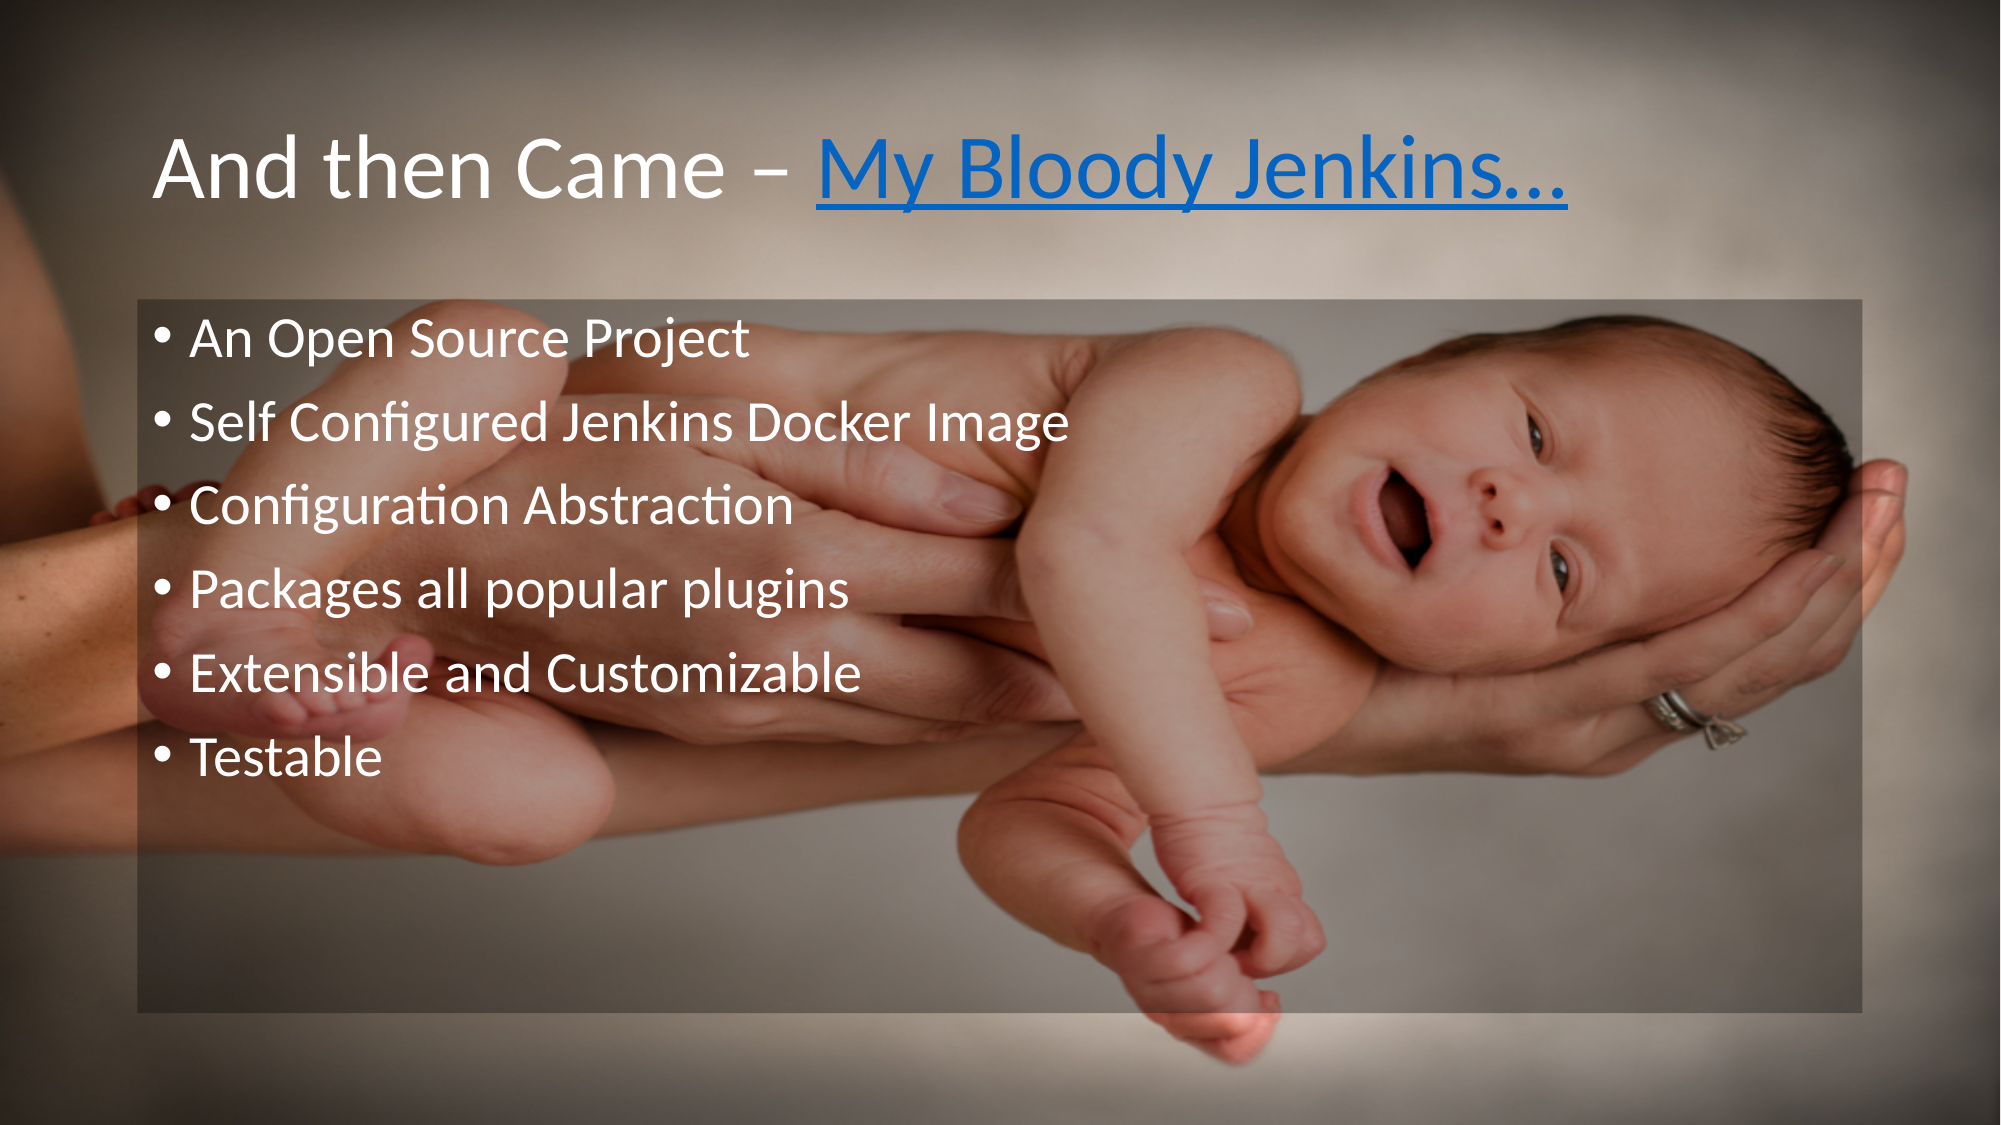

# And then Came – My Bloody Jenkins…
An Open Source Project
Self Configured Jenkins Docker Image
Configuration Abstraction
Packages all popular plugins
Extensible and Customizable
Testable